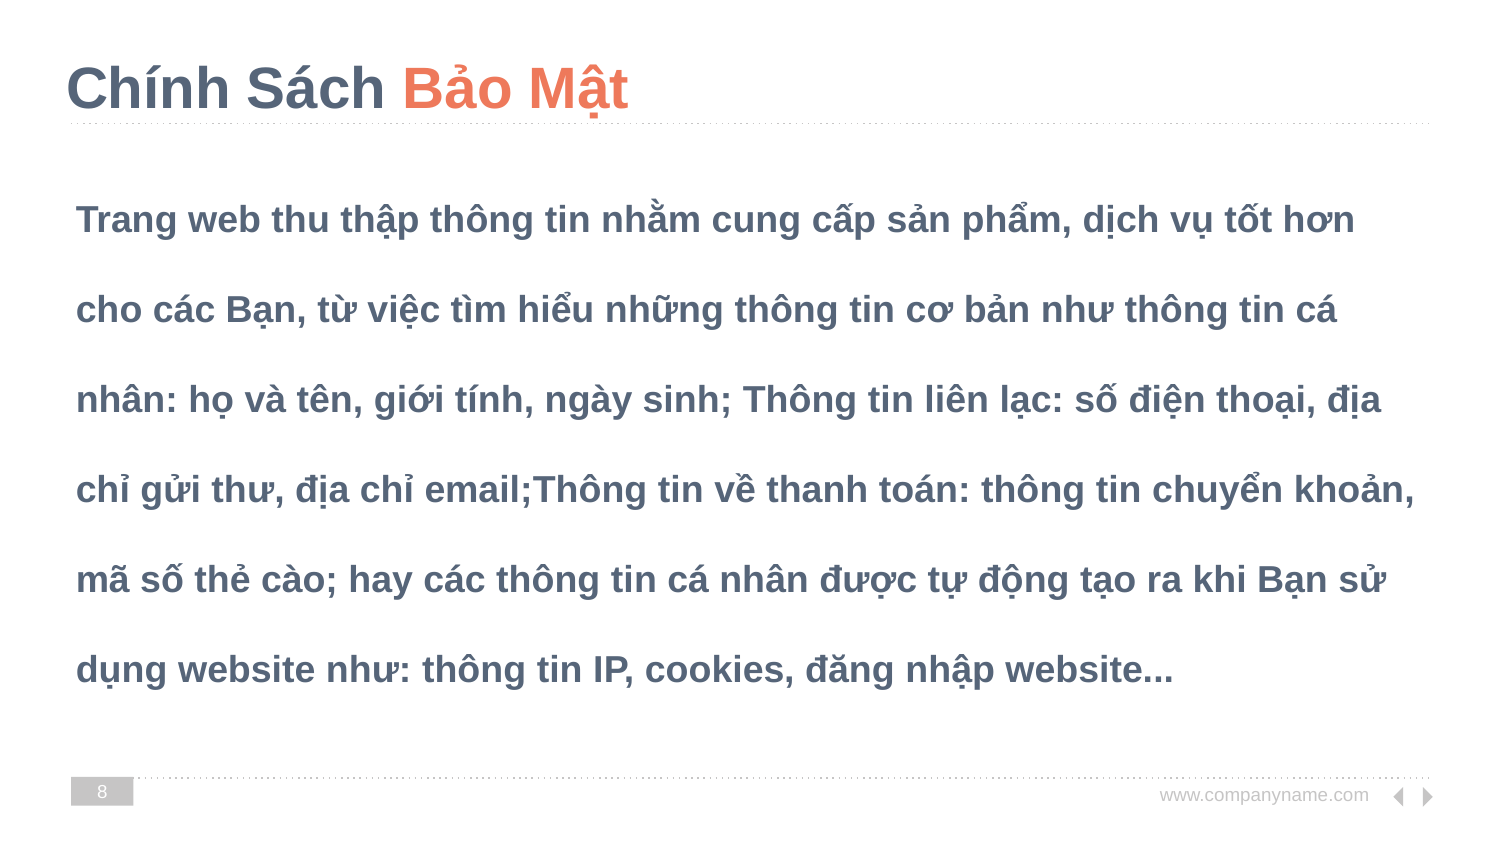

# Chính Sách Bảo Mật
Trang web thu thập thông tin nhằm cung cấp sản phẩm, dịch vụ tốt hơn cho các Bạn, từ việc tìm hiểu những thông tin cơ bản như thông tin cá nhân: họ và tên, giới tính, ngày sinh; Thông tin liên lạc: số điện thoại, địa chỉ gửi thư, địa chỉ email;Thông tin về thanh toán: thông tin chuyển khoản, mã số thẻ cào; hay các thông tin cá nhân được tự động tạo ra khi Bạn sử dụng website như: thông tin IP, cookies, đăng nhập website...

8